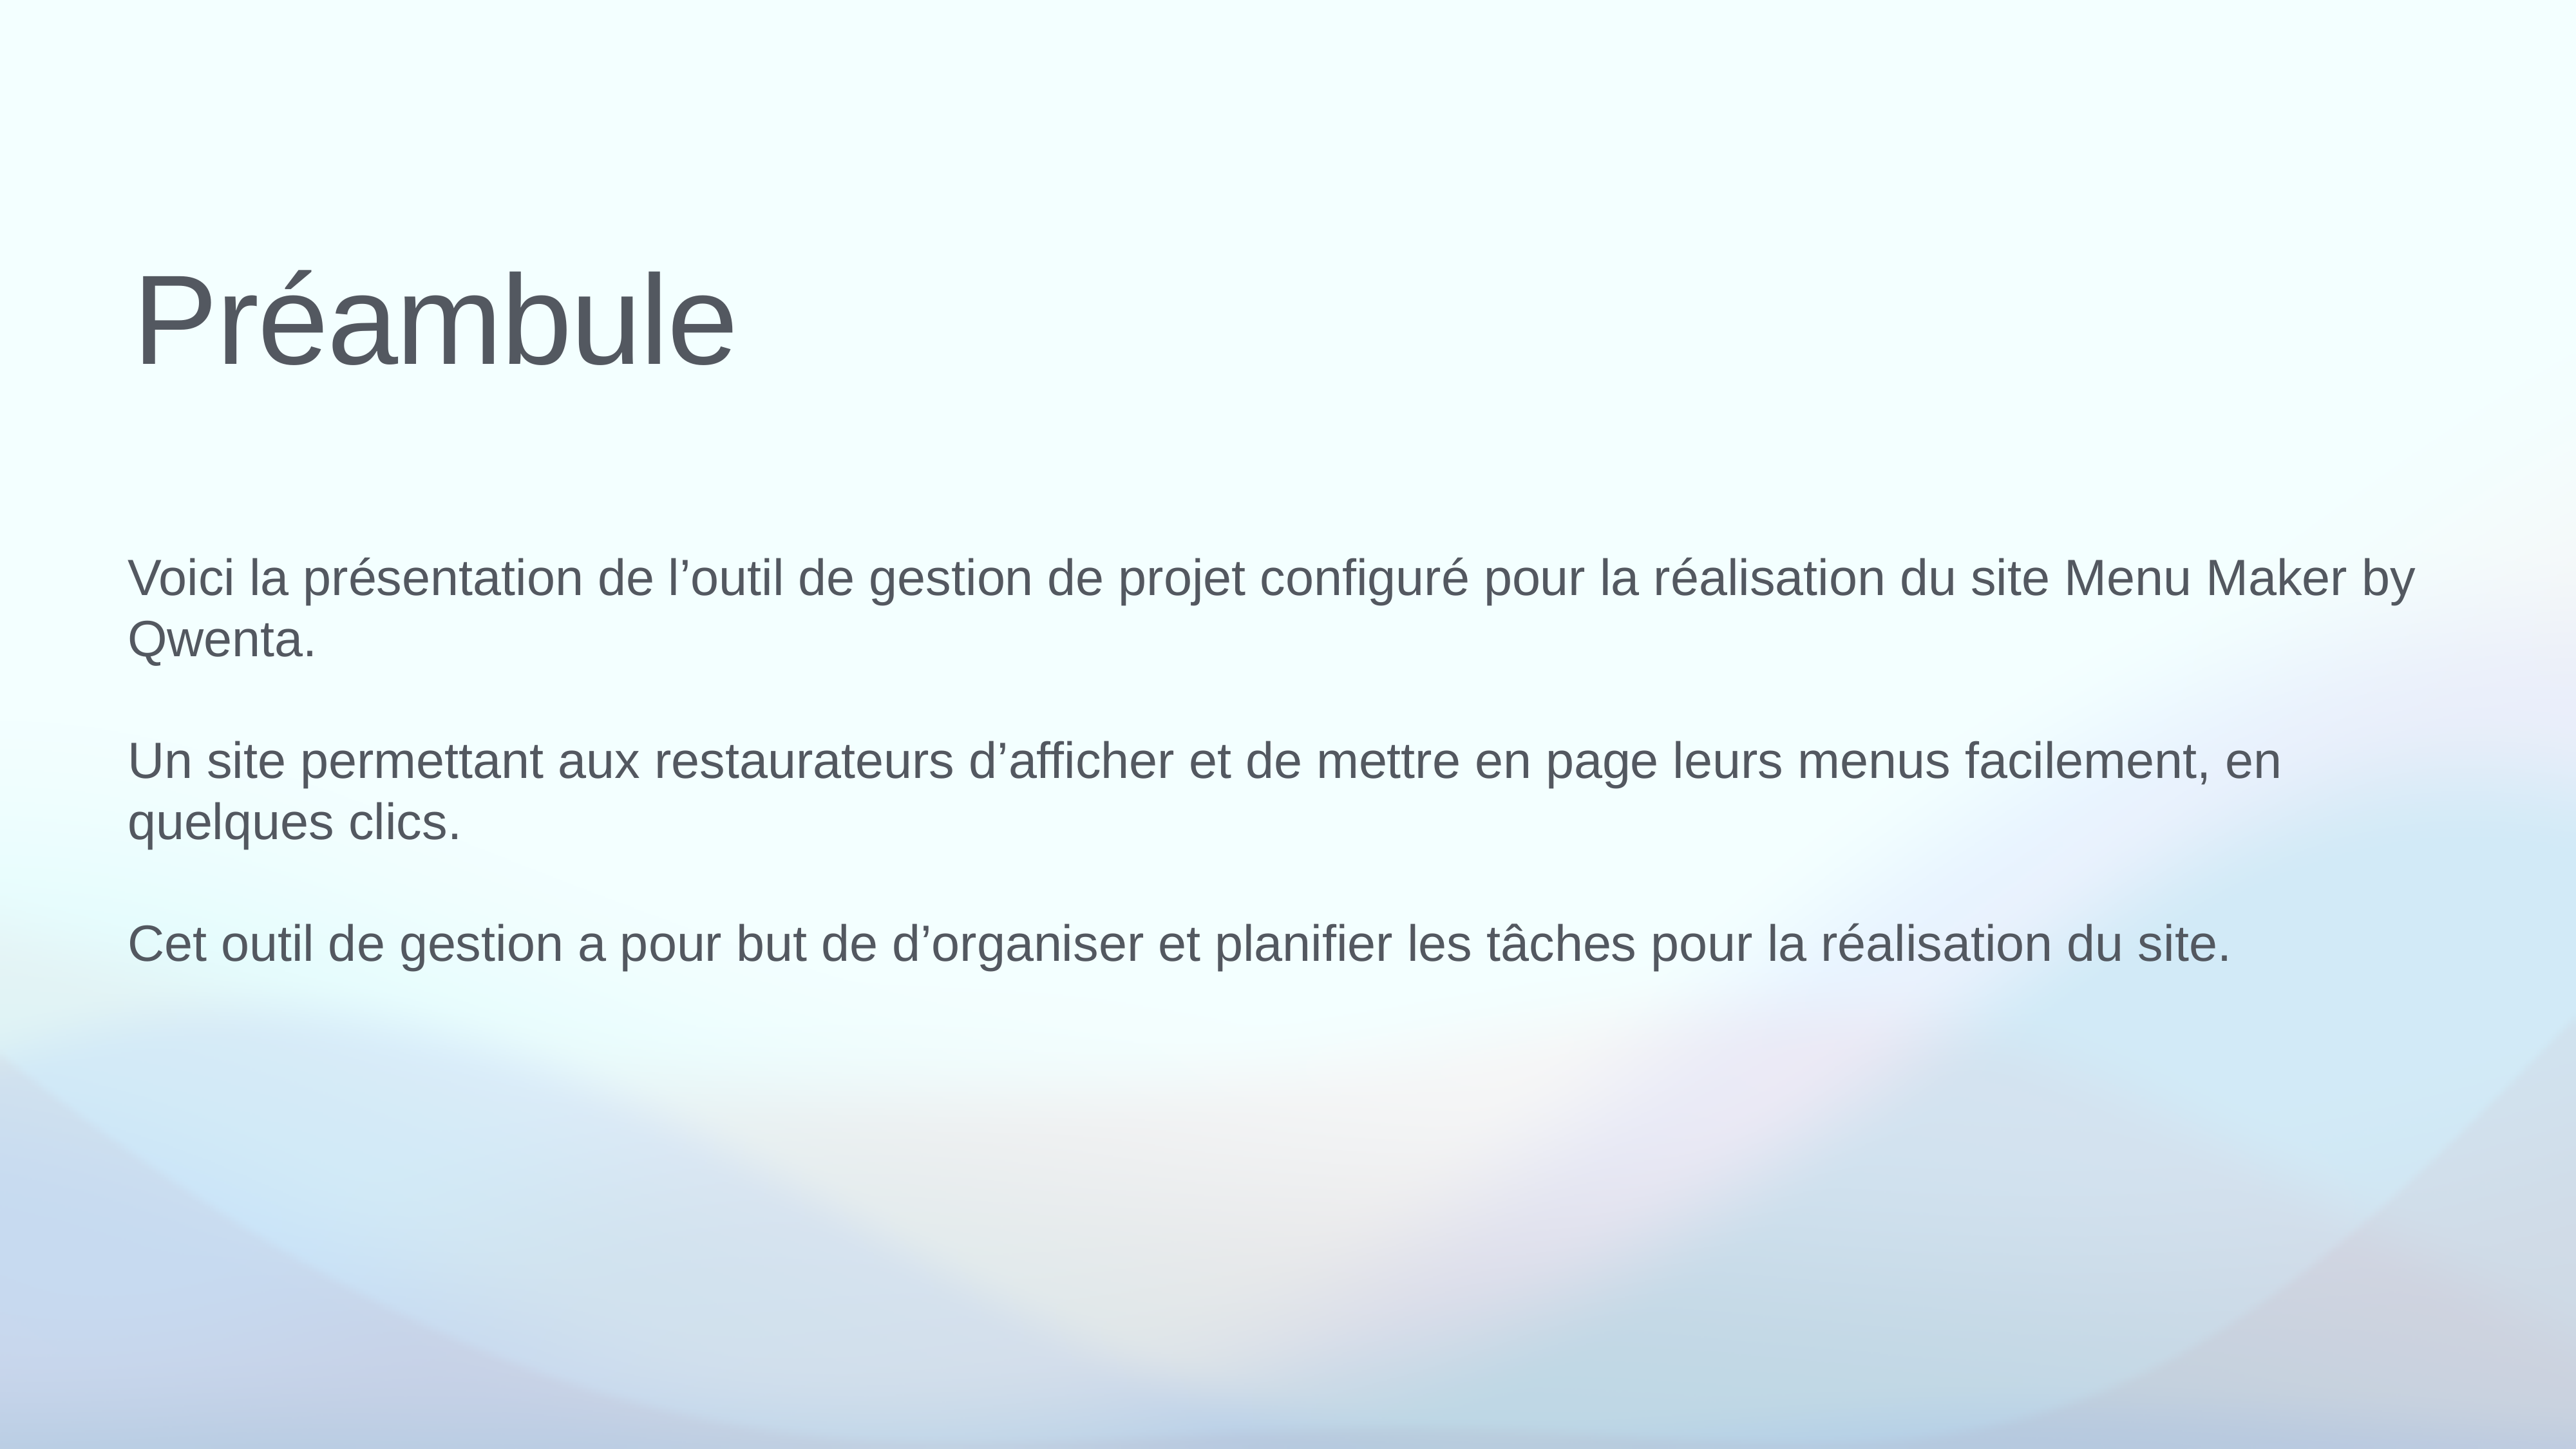

# Préambule
Voici la présentation de l’outil de gestion de projet configuré pour la réalisation du site Menu Maker by Qwenta.
Un site permettant aux restaurateurs d’afficher et de mettre en page leurs menus facilement, en quelques clics.
Cet outil de gestion a pour but de d’organiser et planifier les tâches pour la réalisation du site.